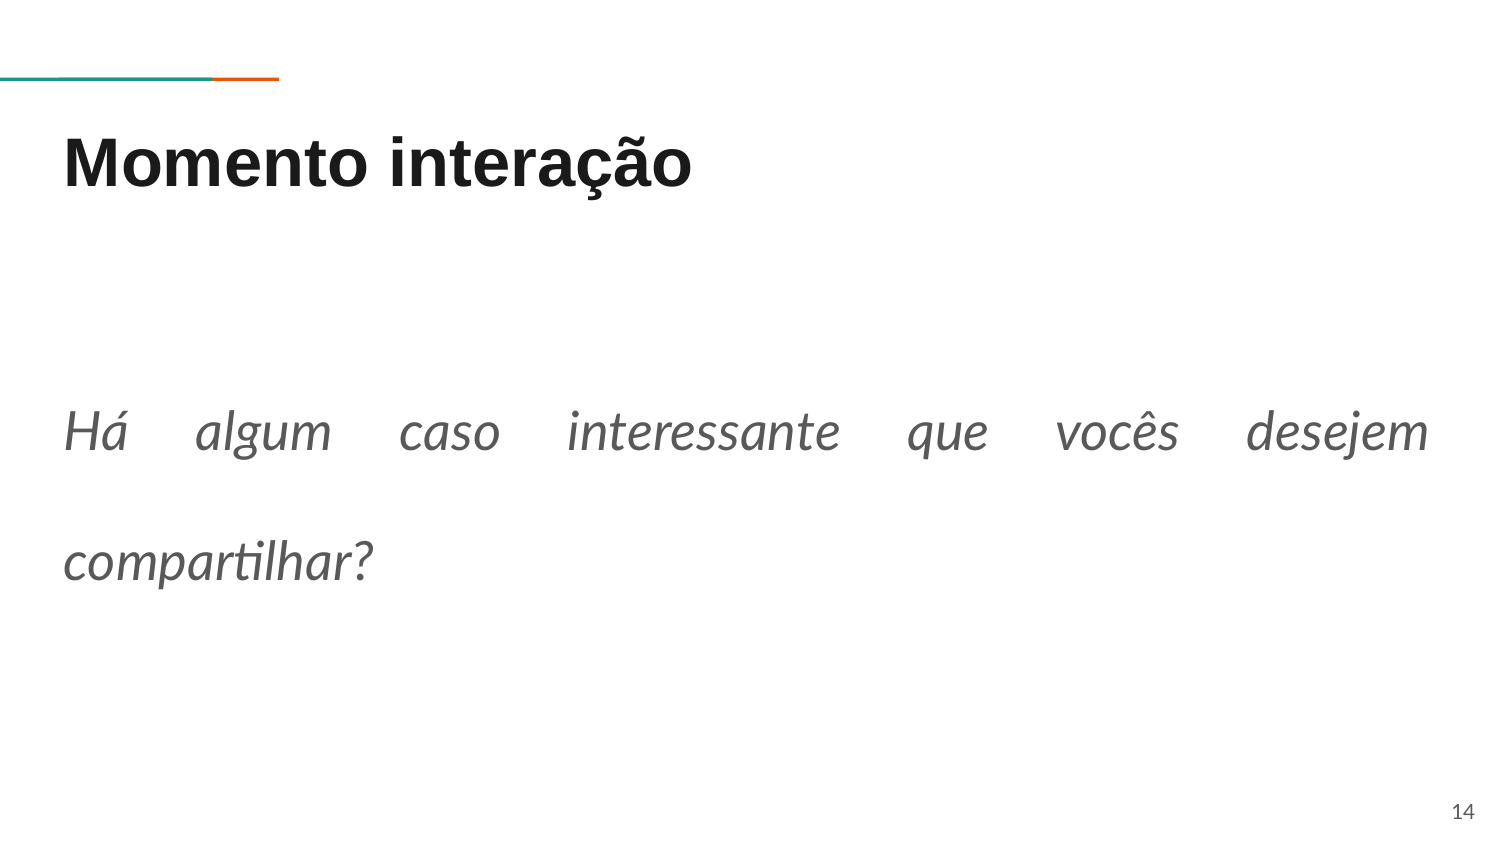

# Momento interação

Há algum caso interessante que vocês desejem compartilhar?
14